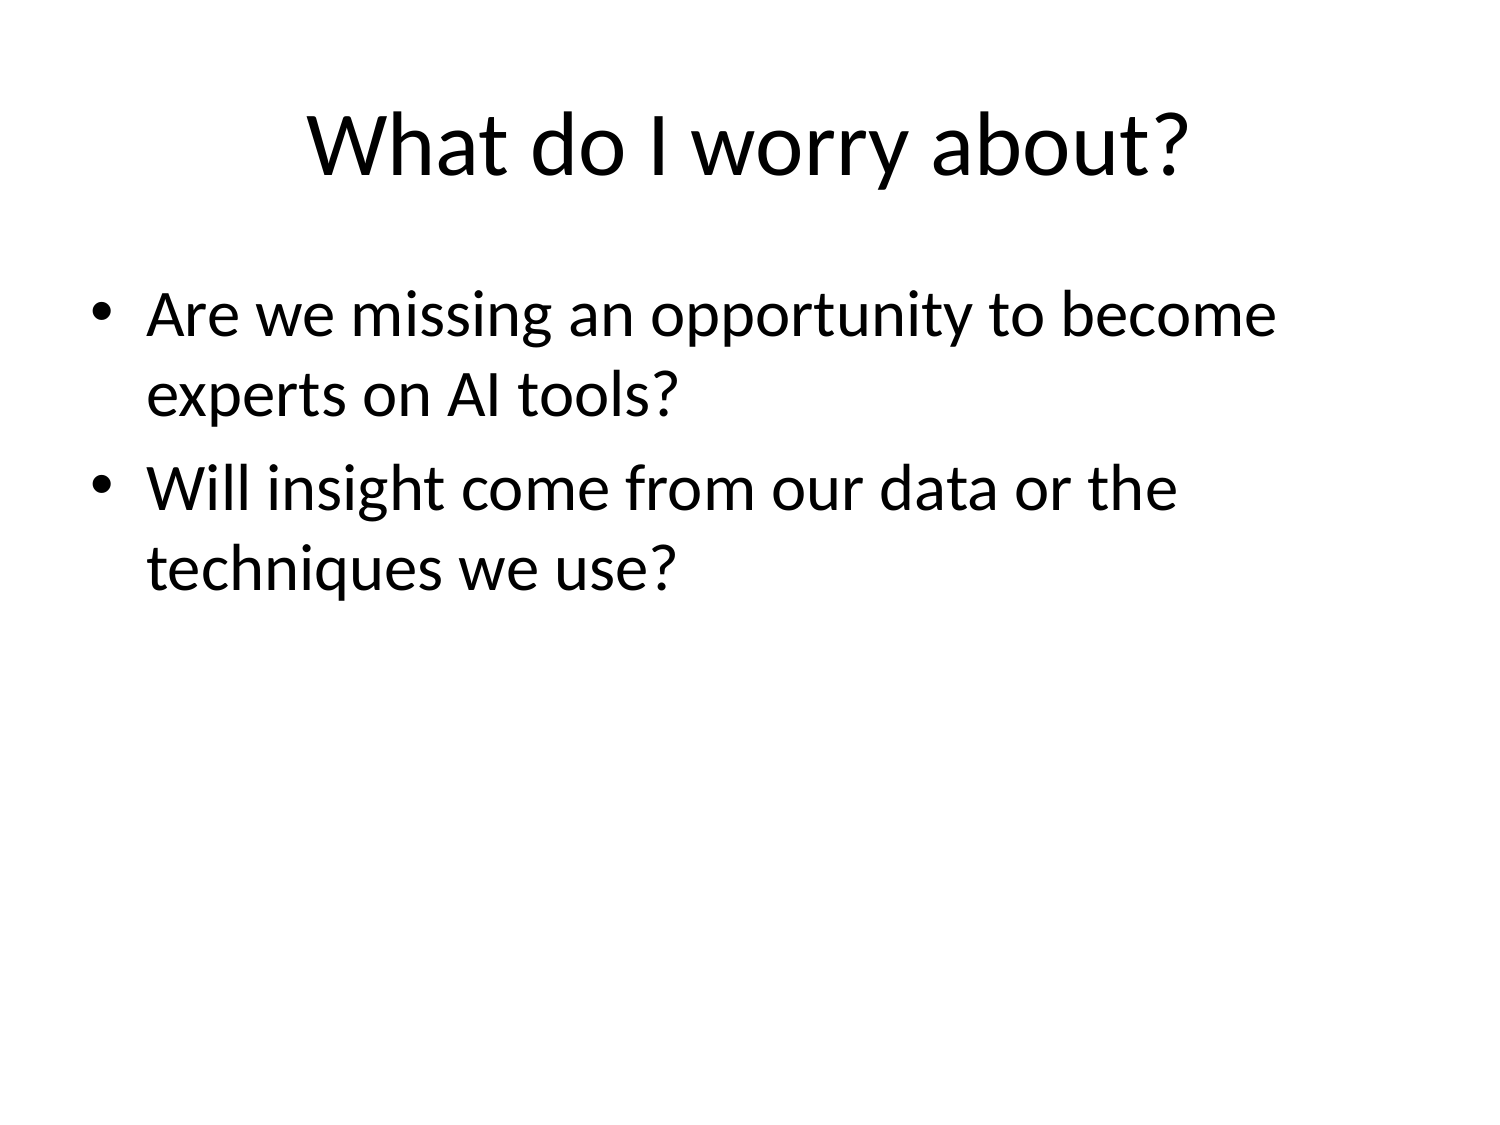

# What do I worry about?
Are we missing an opportunity to become experts on AI tools?
Will insight come from our data or the techniques we use?